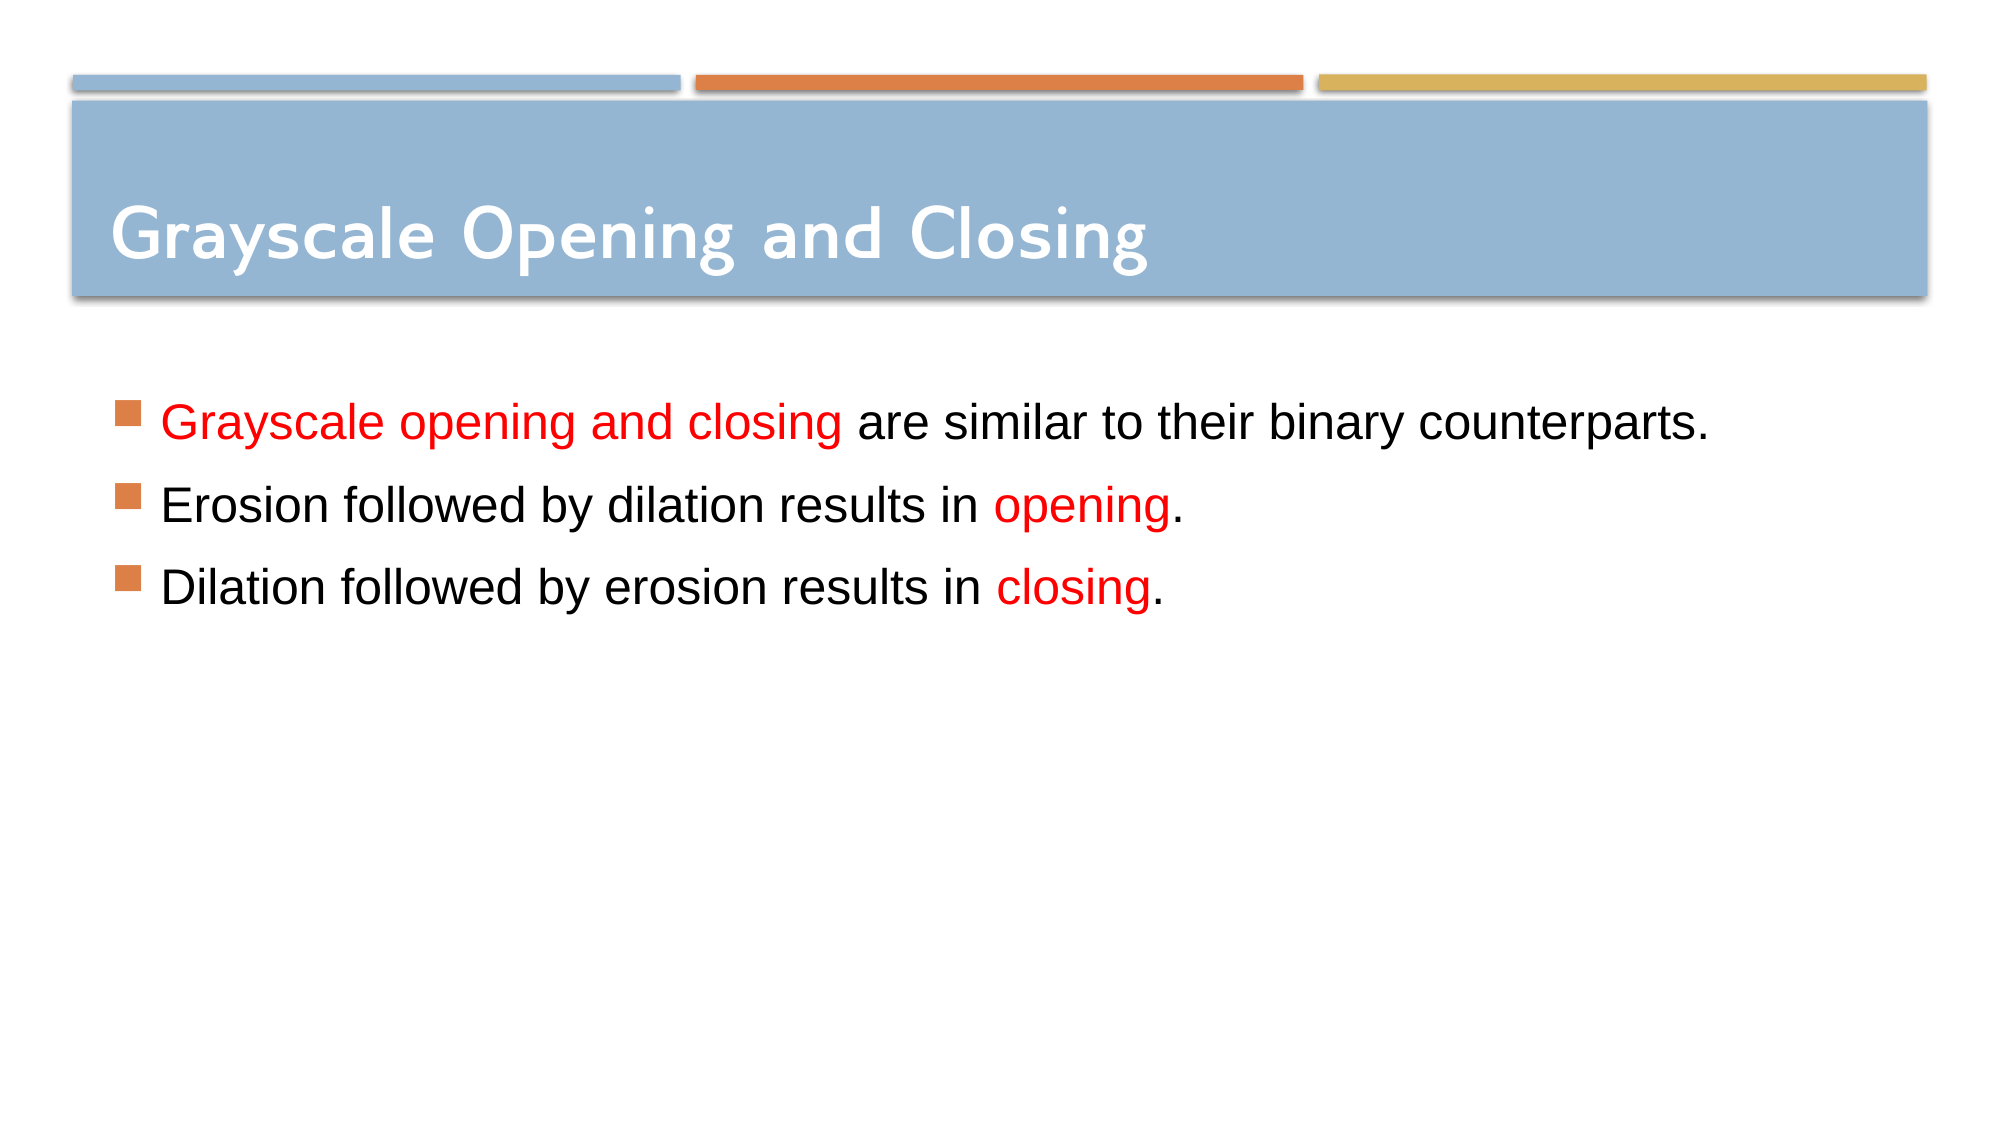

# Grayscale Opening and Closing
Grayscale opening and closing are similar to their binary counterparts.
Erosion followed by dilation results in opening.
Dilation followed by erosion results in closing.